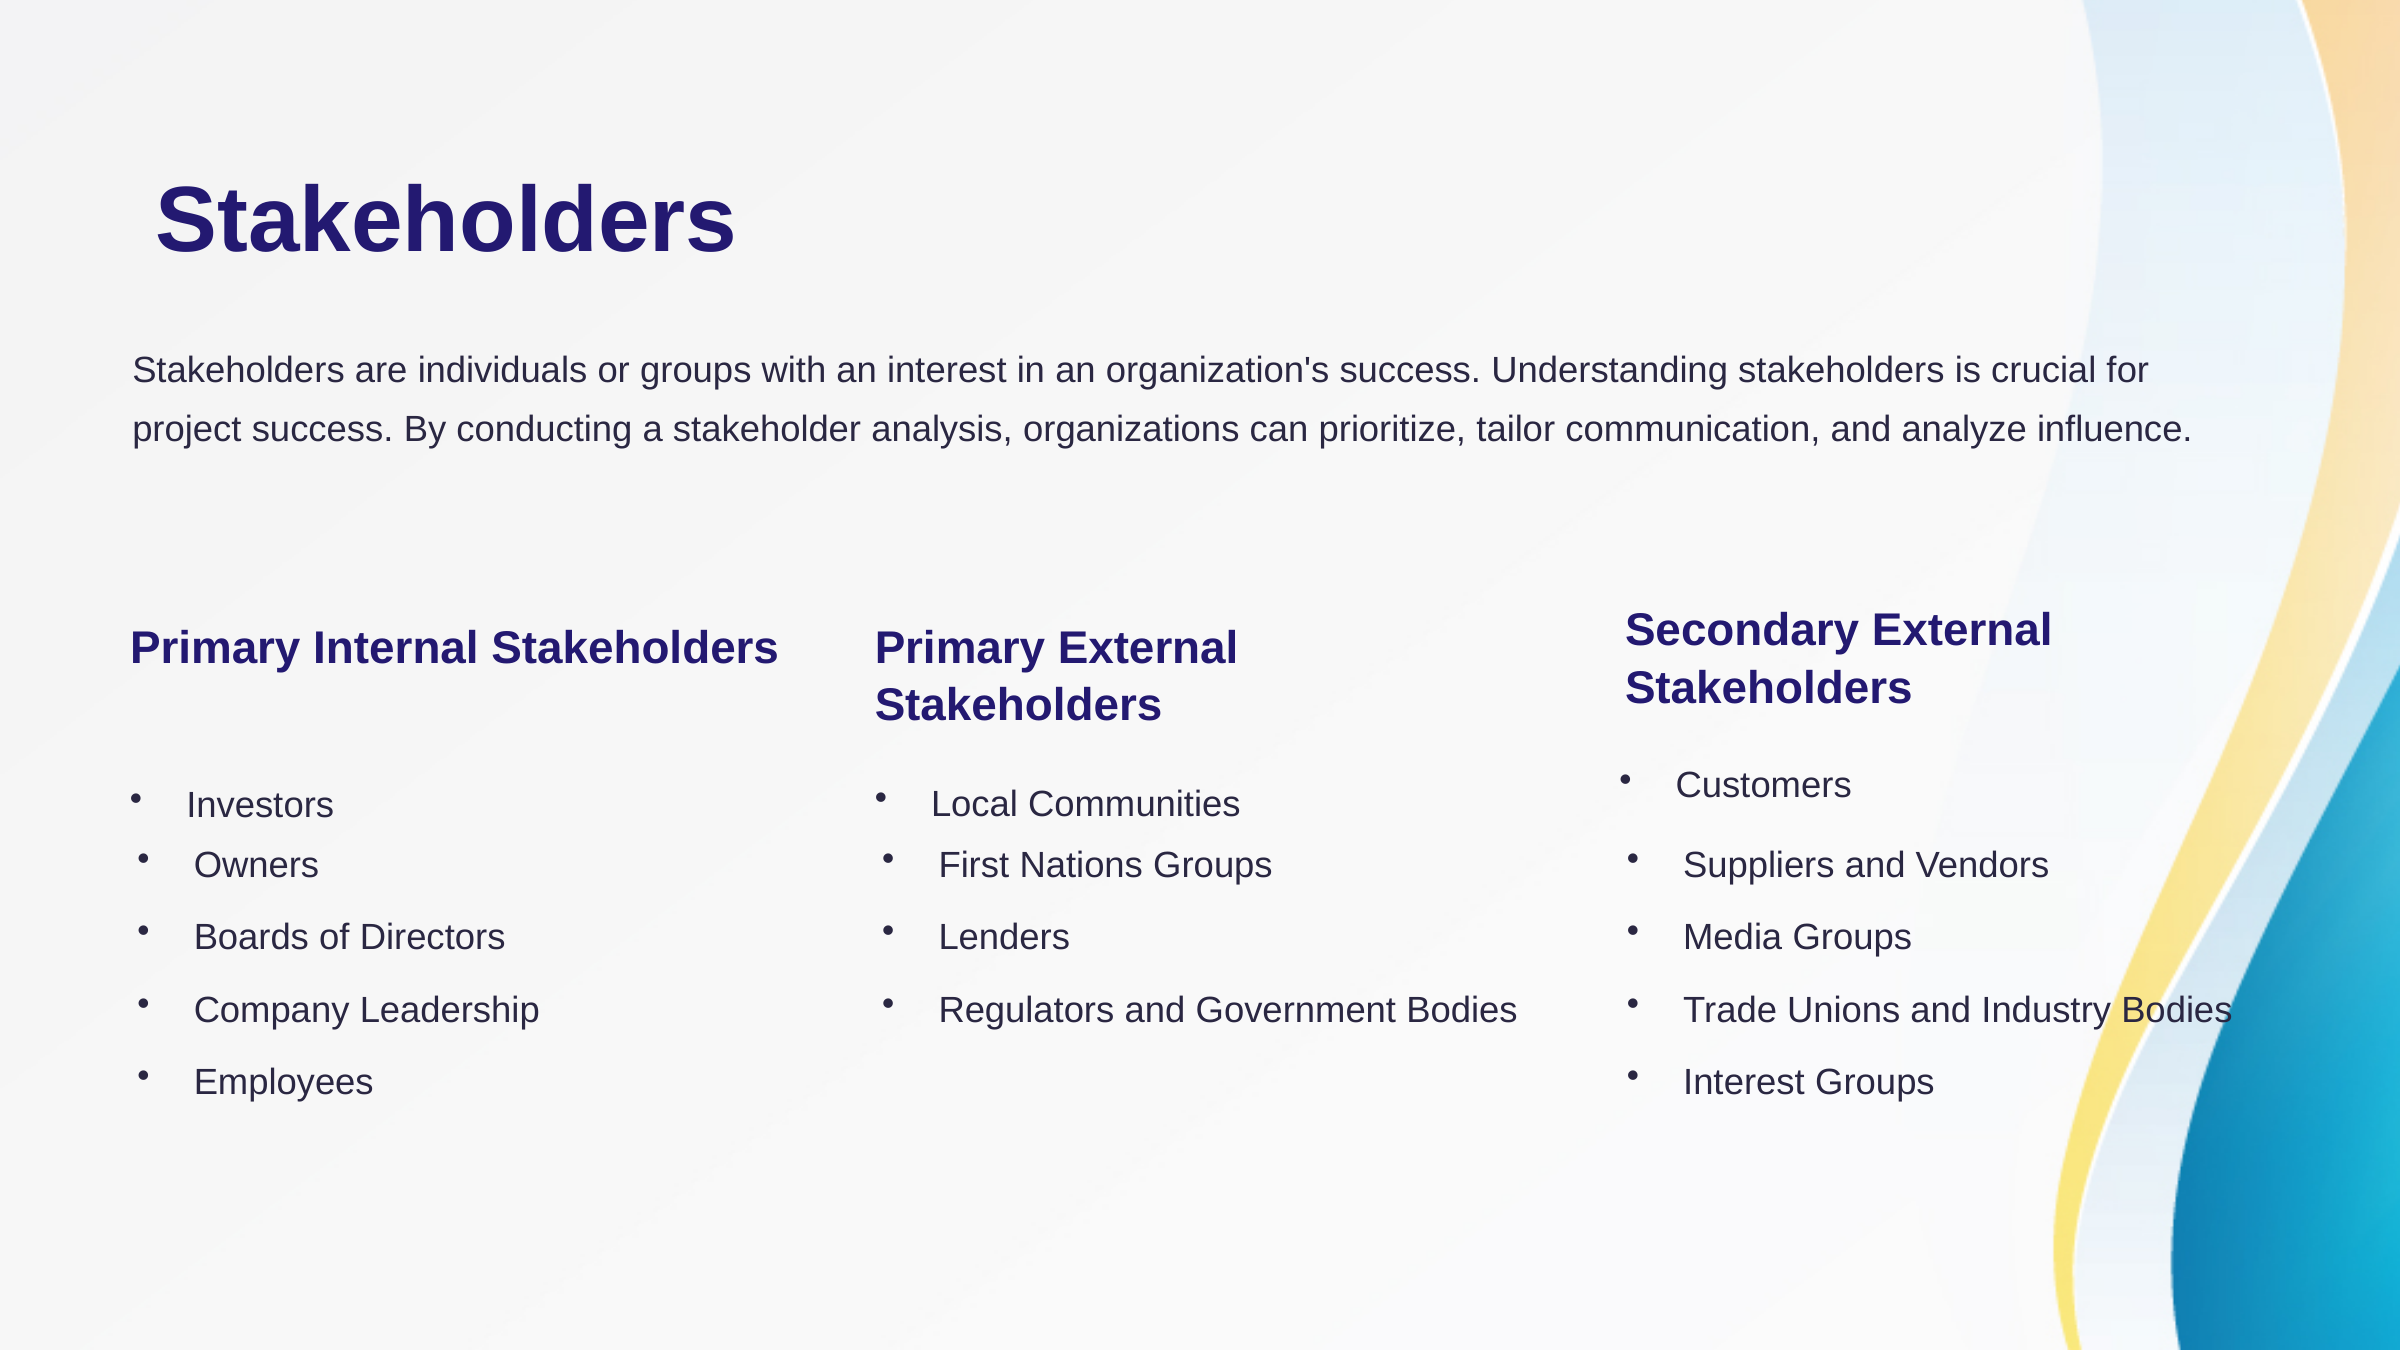

Stakeholders
Stakeholders are individuals or groups with an interest in an organization's success. Understanding stakeholders is crucial for project success. By conducting a stakeholder analysis, organizations can prioritize, tailor communication, and analyze influence.
Secondary External Stakeholders
Primary Internal Stakeholders
Primary External Stakeholders
Customers
Local Communities
Investors
Owners
First Nations Groups
Suppliers and Vendors
Boards of Directors
Lenders
Media Groups
Company Leadership
Regulators and Government Bodies
Trade Unions and Industry Bodies
Employees
Interest Groups